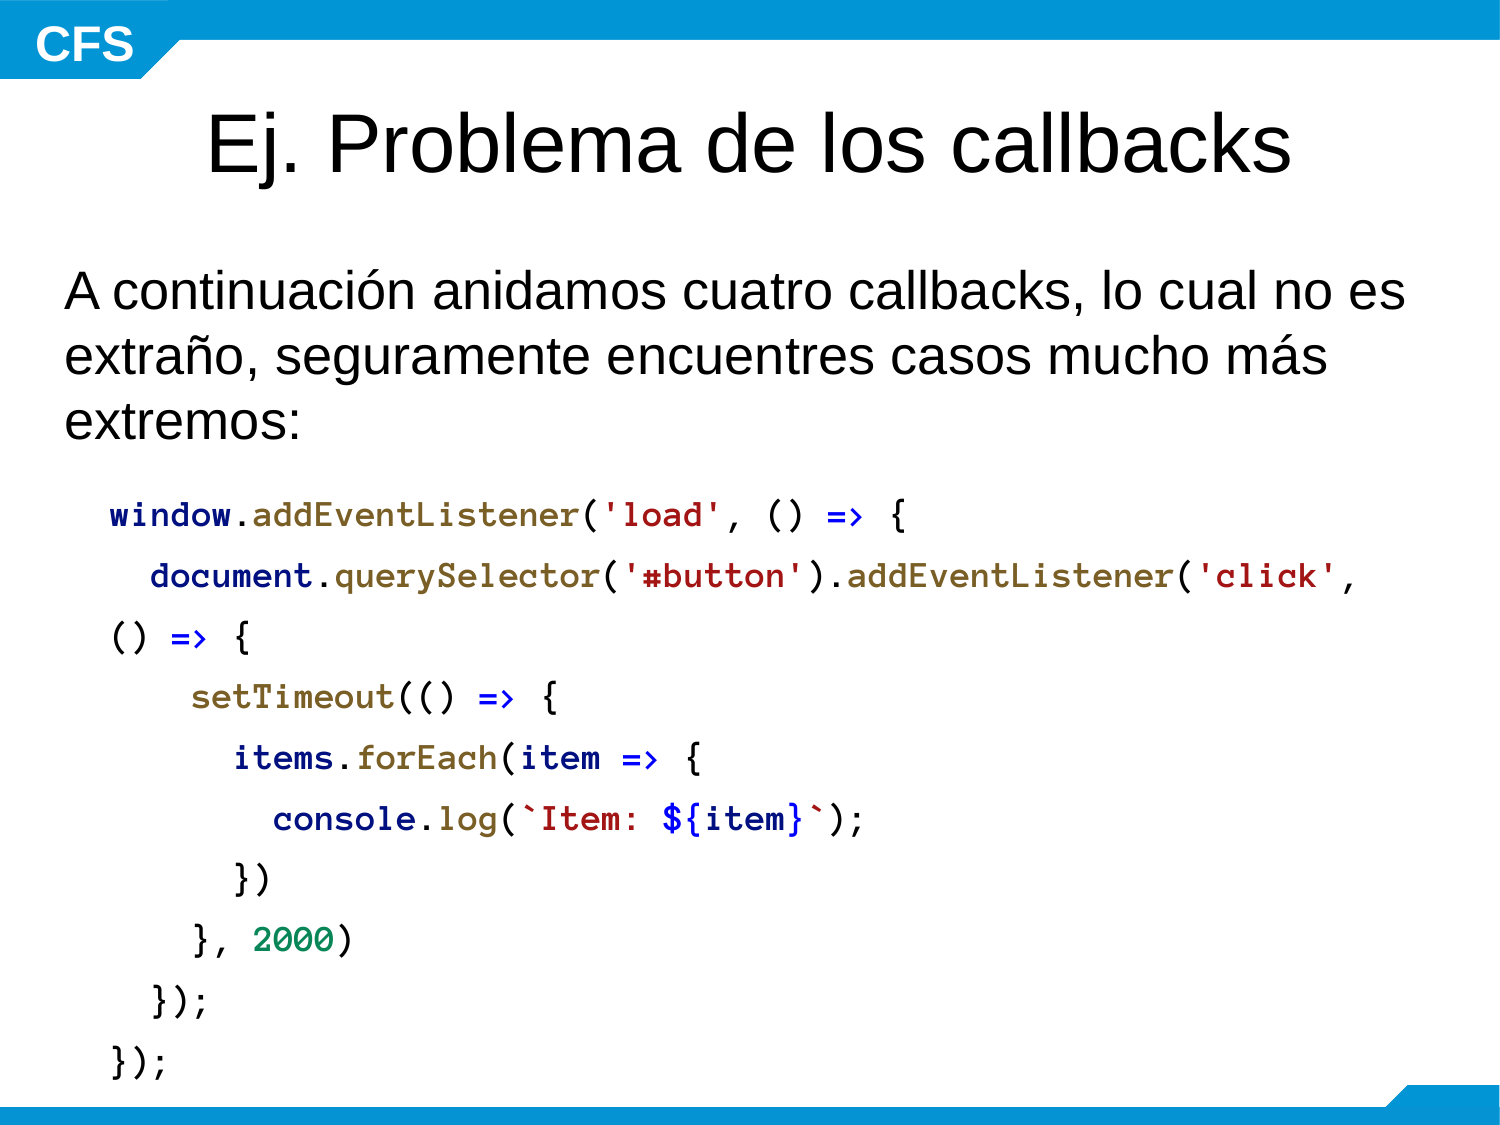

Ej. Problema de los callbacks
A continuación anidamos cuatro callbacks, lo cual no es extraño, seguramente encuentres casos mucho más extremos:

window.addEventListener('load', () => {
  document.querySelector('#button').addEventListener('click', () => {
    setTimeout(() => {
      items.forEach(item => {
        console.log(`Item: ${item}`);
      })
    }, 2000)
  });
});